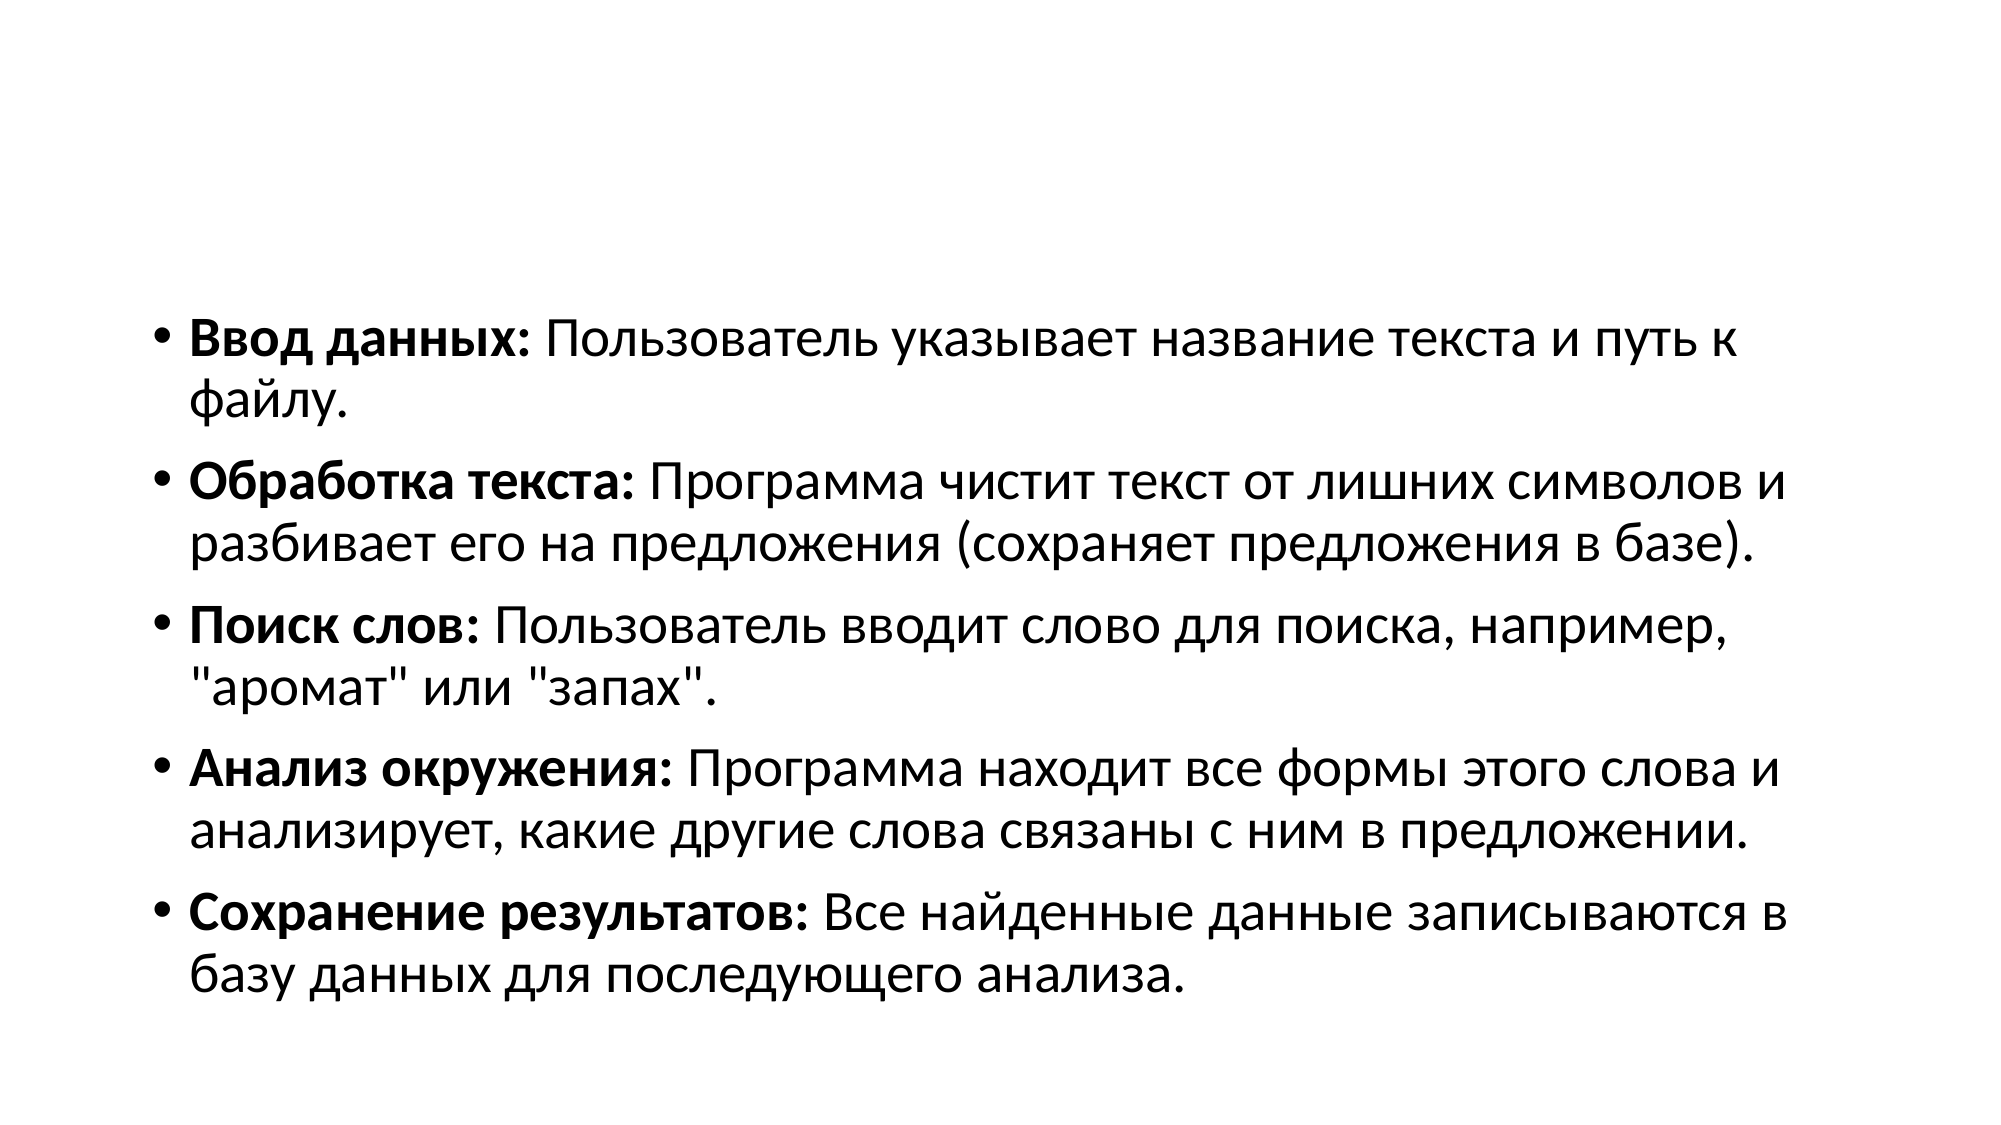

#
Ввод данных: Пользователь указывает название текста и путь к файлу.
Обработка текста: Программа чистит текст от лишних символов и разбивает его на предложения (сохраняет предложения в базе).
Поиск слов: Пользователь вводит слово для поиска, например, "аромат" или "запах".
Анализ окружения: Программа находит все формы этого слова и анализирует, какие другие слова связаны с ним в предложении.
Сохранение результатов: Все найденные данные записываются в базу данных для последующего анализа.